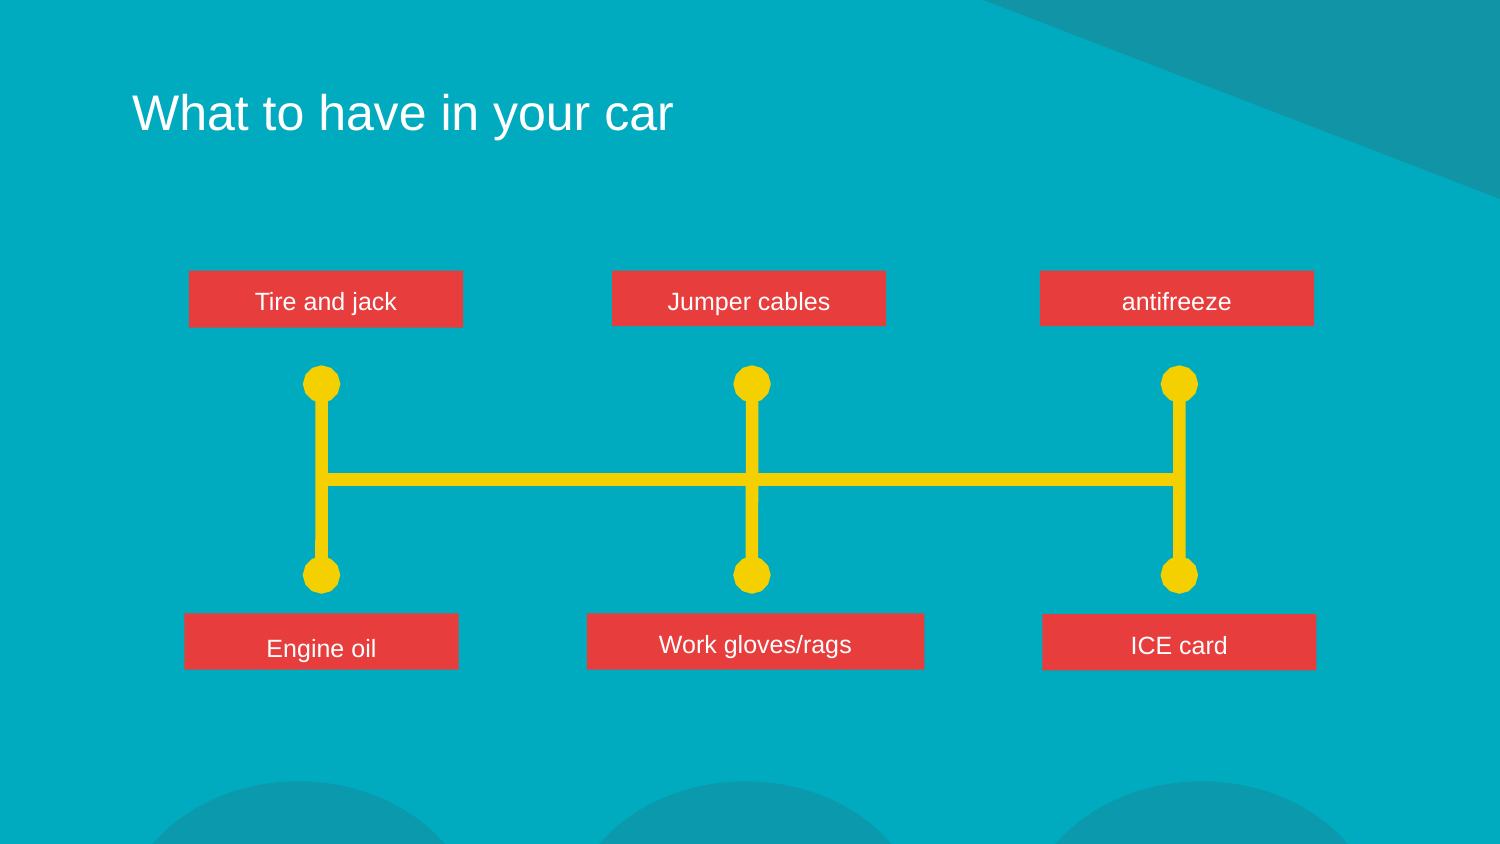

# What to have in your car
Tire and jack
Jumper cables
antifreeze
Engine oil
Work gloves/rags
ICE card